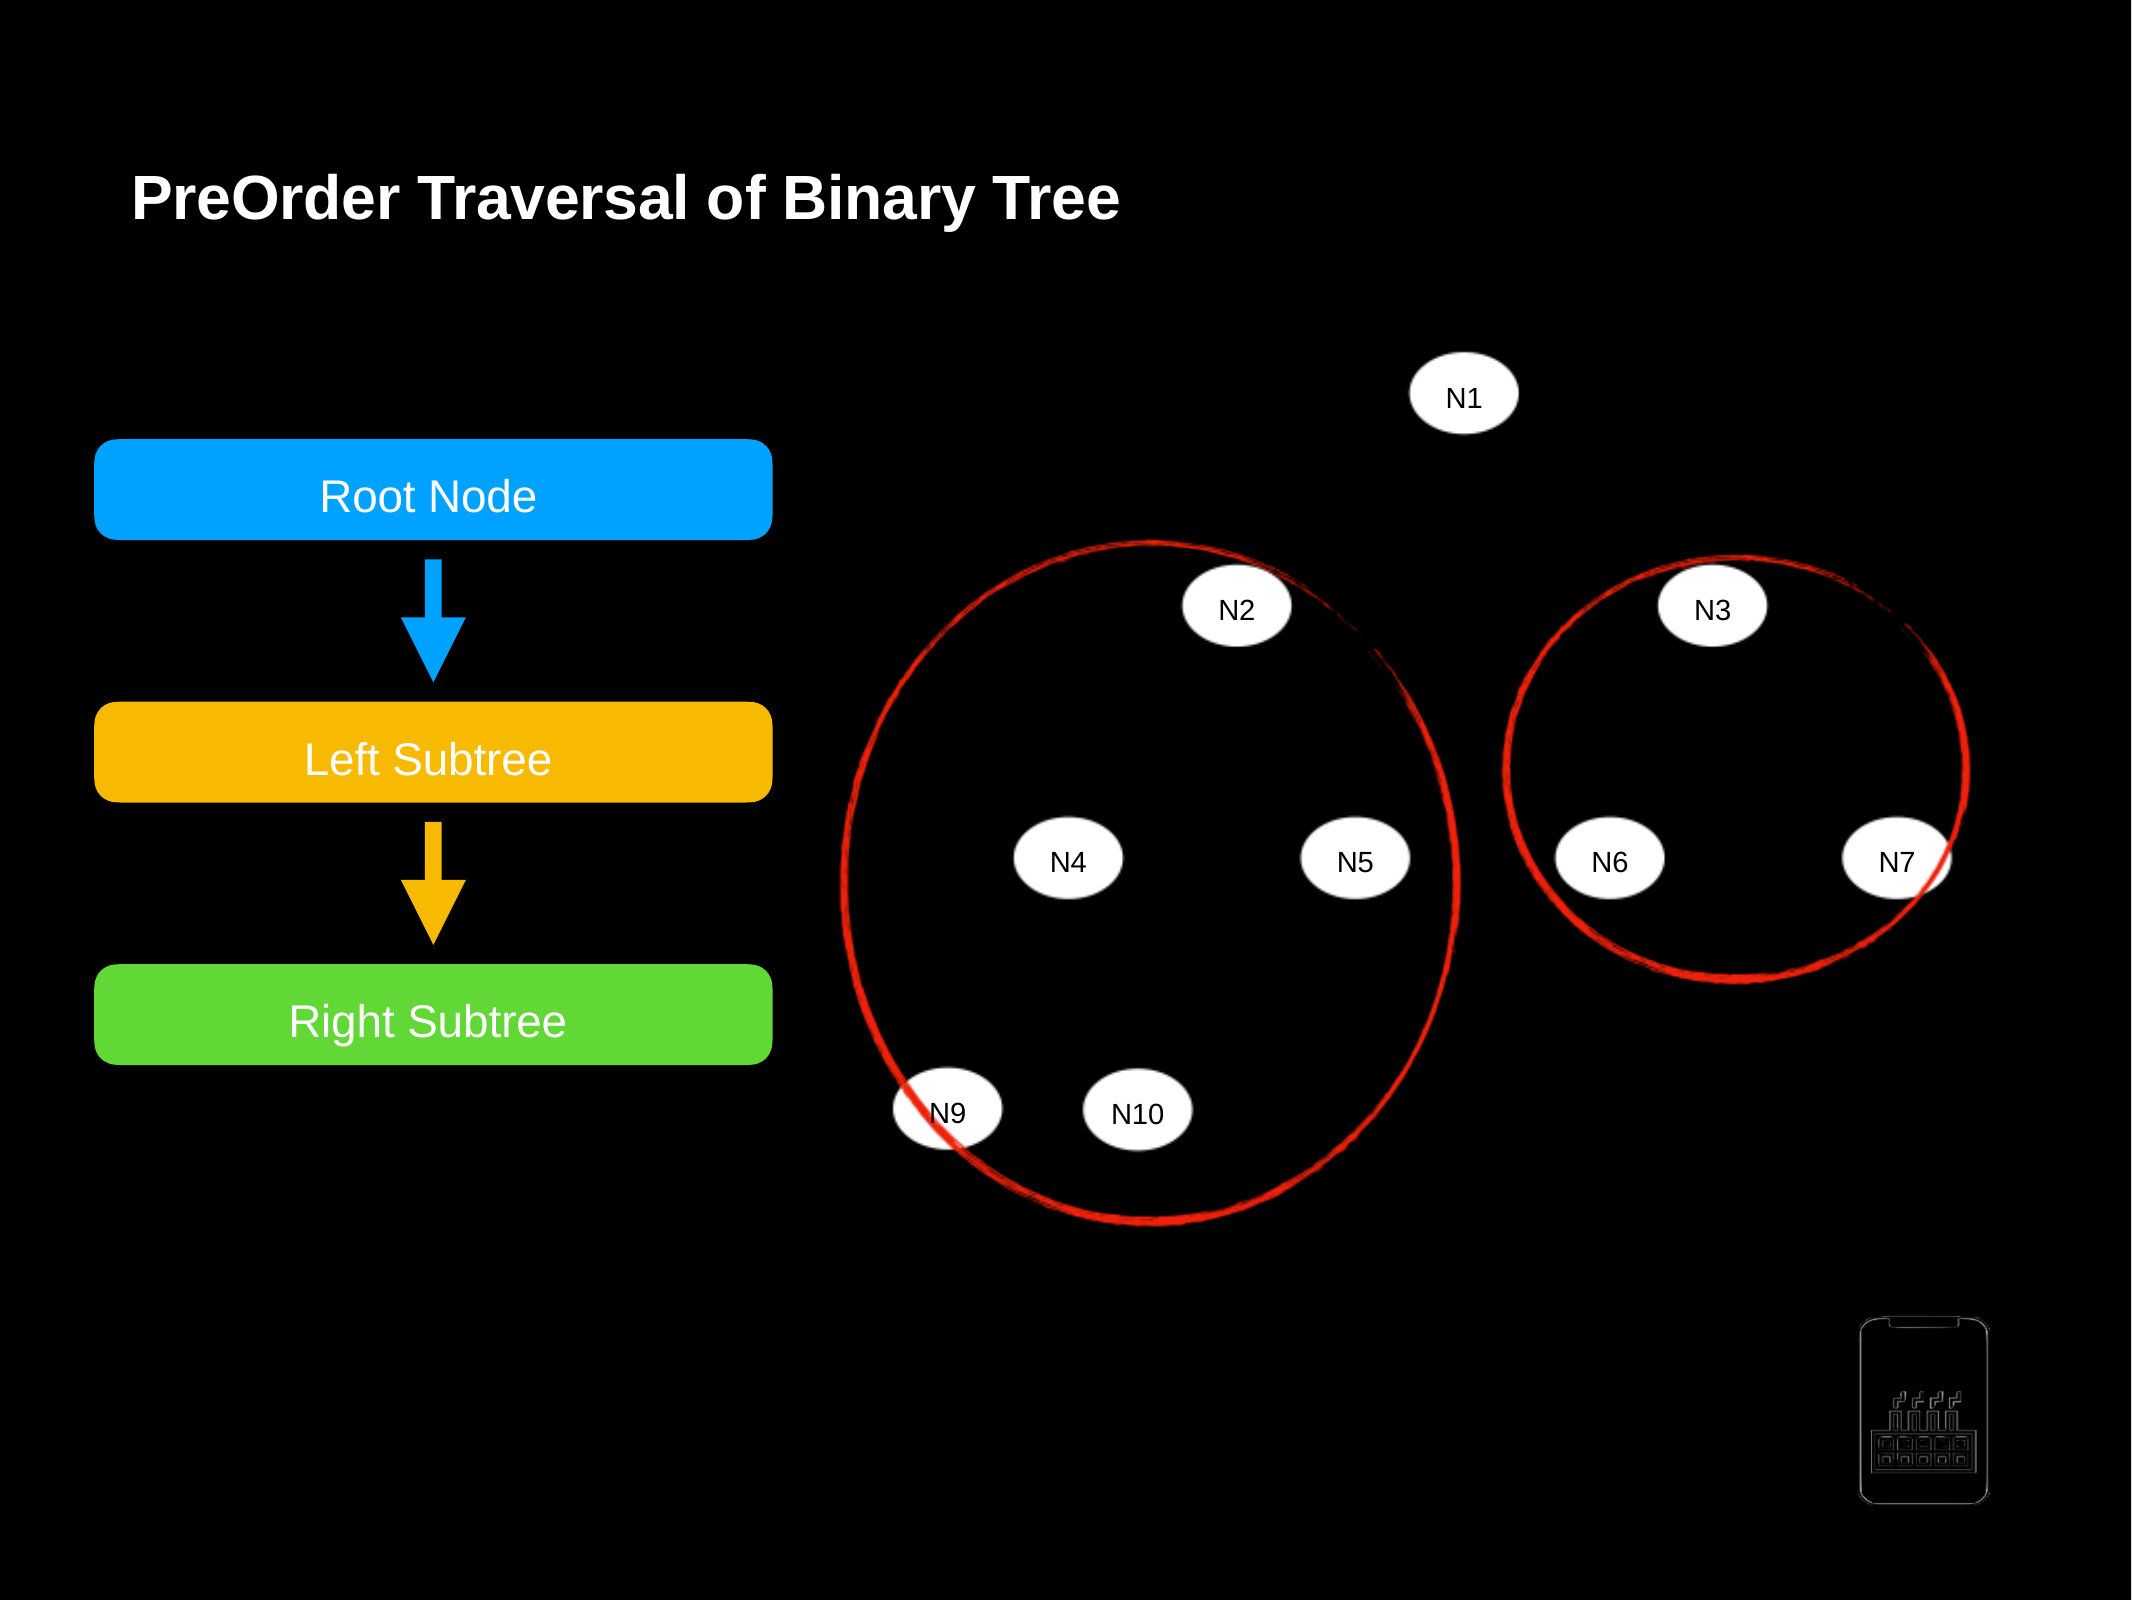

PreOrder Traversal of Binary Tree

N1

Root Node
N2
N3
Left Subtree
N6
N7
N4
N5
Right Subtree
N9
N10

N1
N2

AppMillers
www.appmillers.com